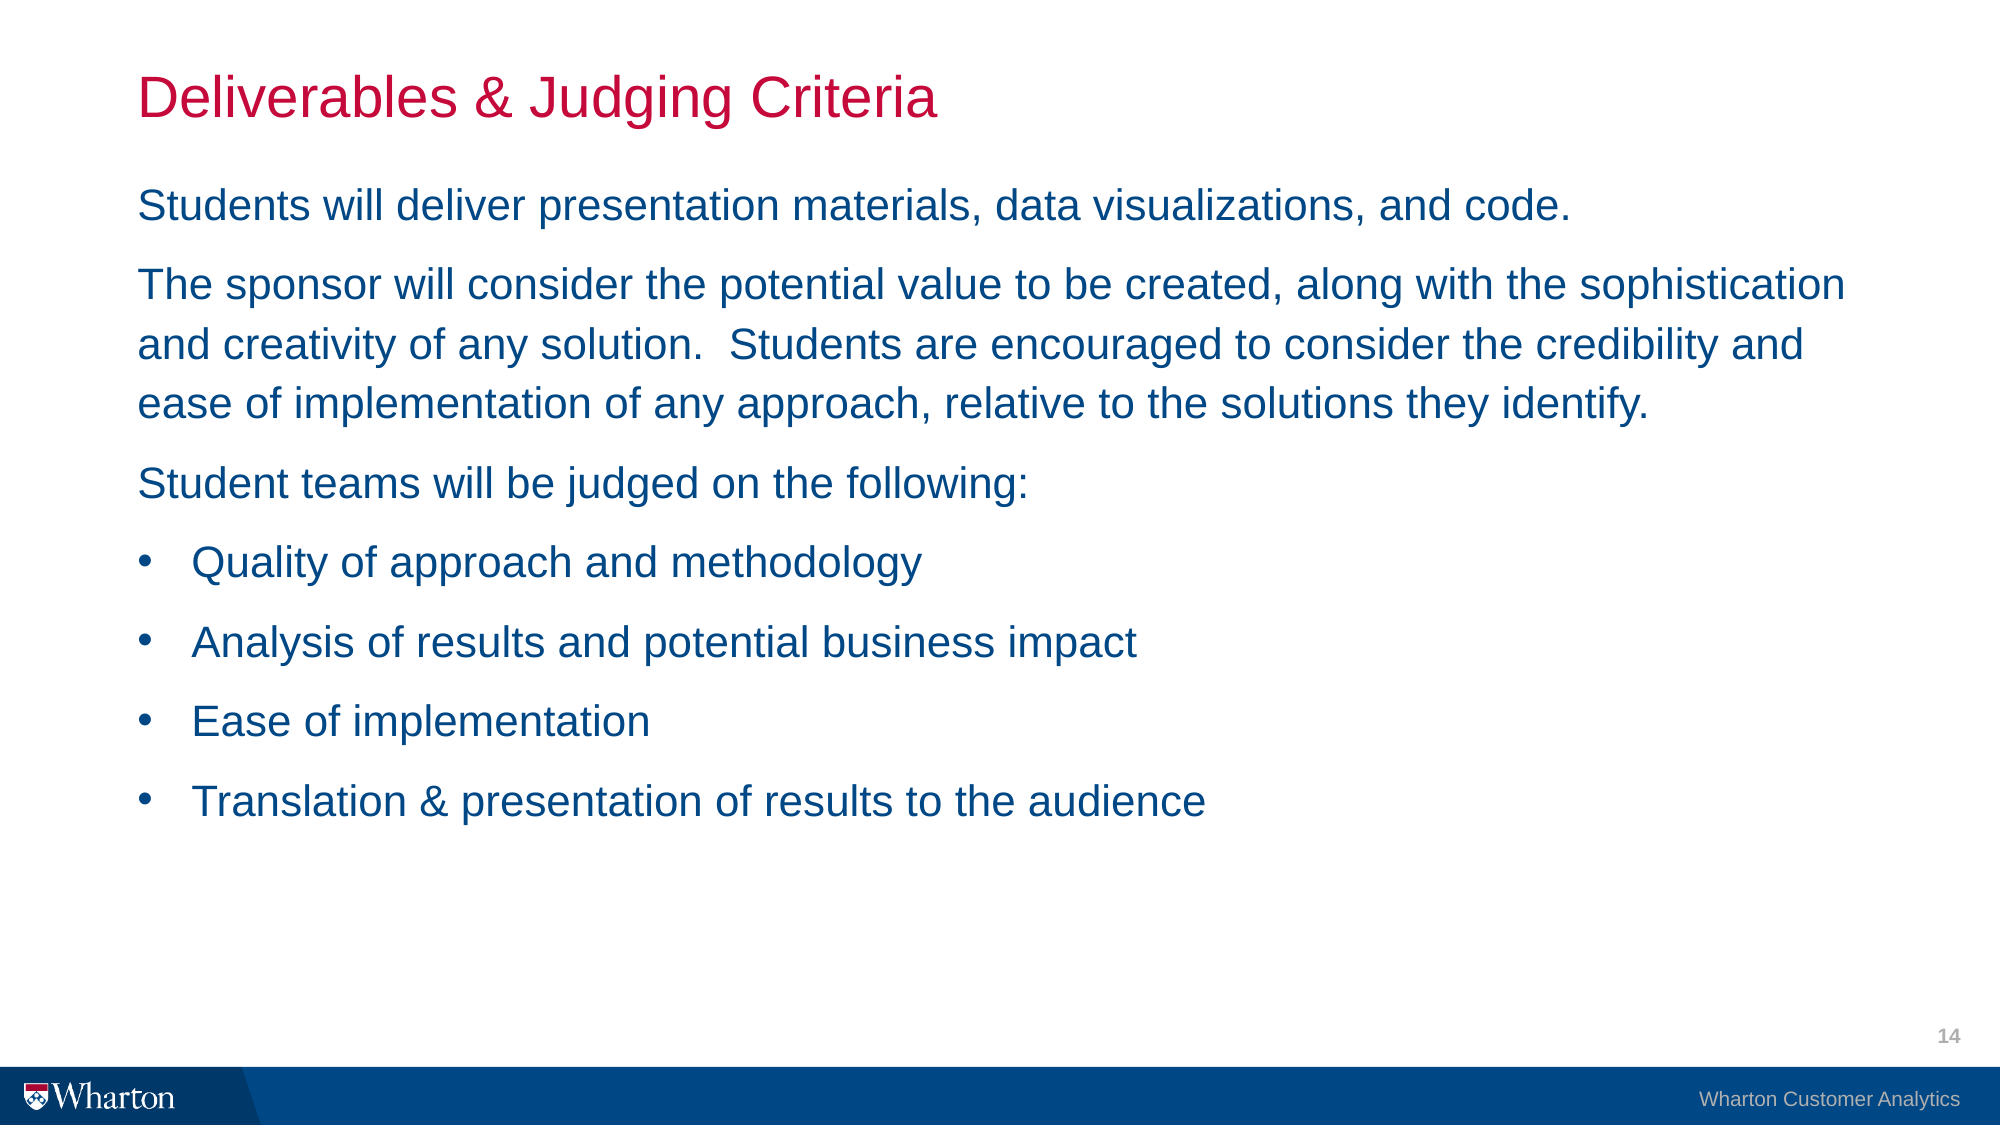

# Deliverables & Judging Criteria
Students will deliver presentation materials, data visualizations, and code.
The sponsor will consider the potential value to be created, along with the sophistication and creativity of any solution.  Students are encouraged to consider the credibility and ease of implementation of any approach, relative to the solutions they identify.
Student teams will be judged on the following:
Quality of approach and methodology
Analysis of results and potential business impact
Ease of implementation
Translation & presentation of results to the audience

14
Wharton Customer Analytics